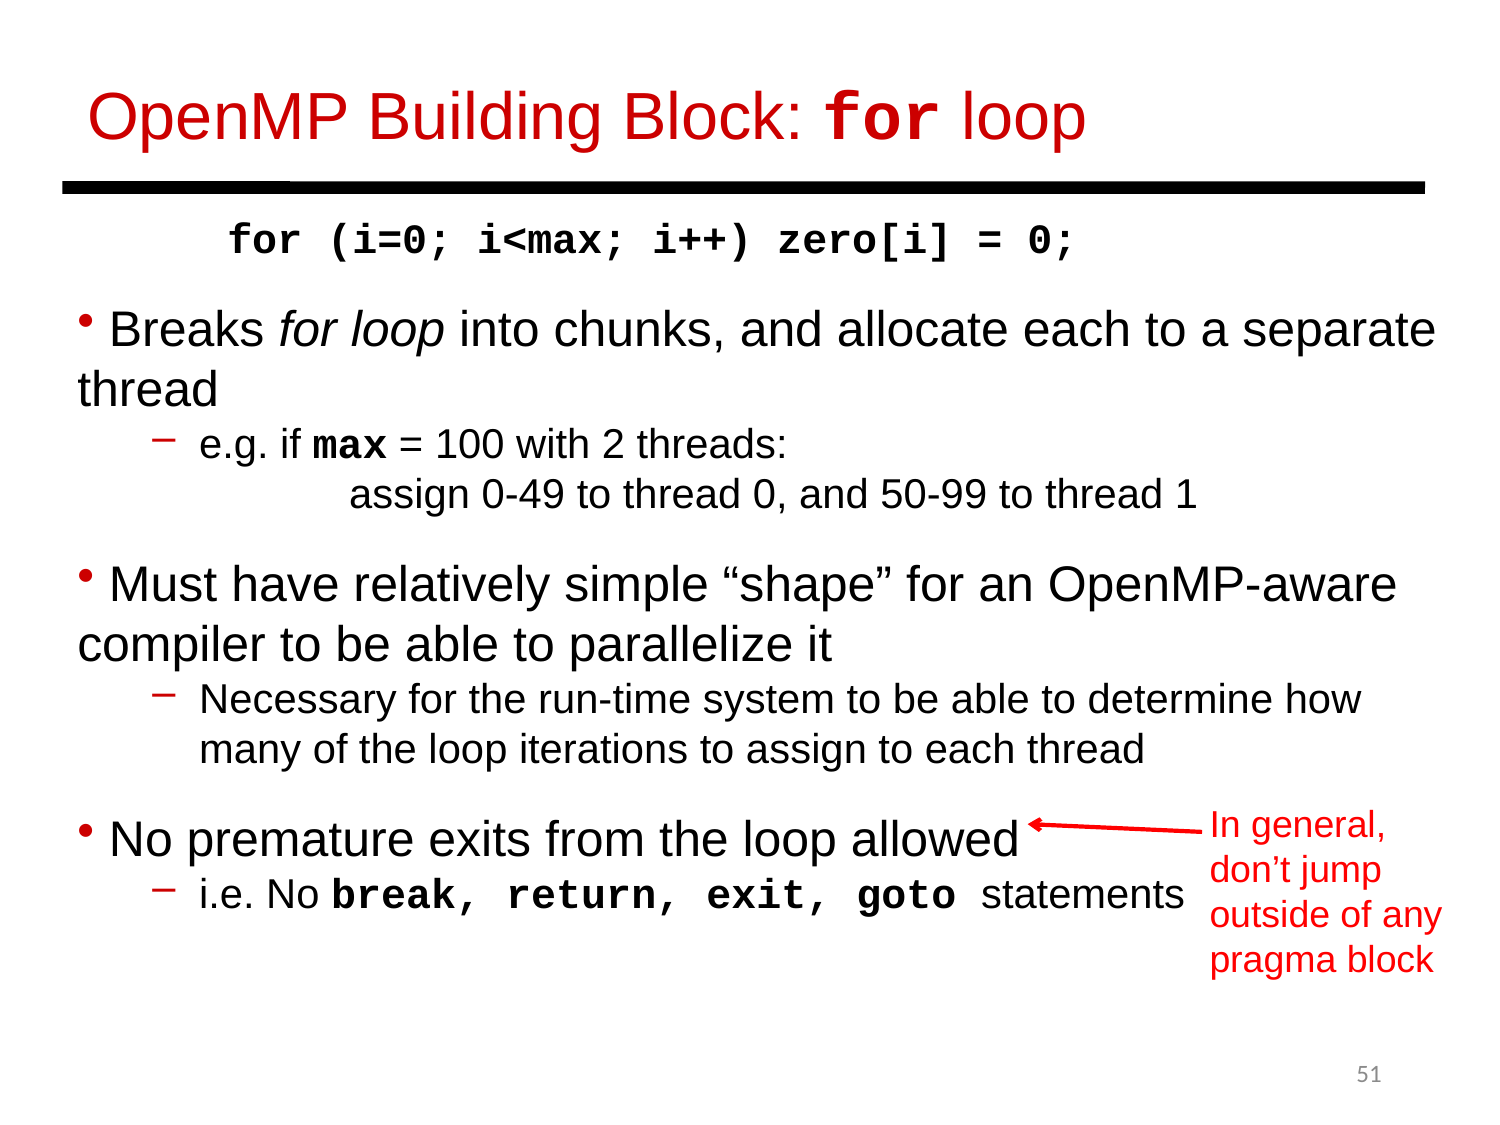

OpenMP Building Block: for loop

	for (i=0; i<max; i++) zero[i] = 0;

 Breaks for loop into chunks, and allocate each to a separate thread
e.g. if max = 100 with 2 threads:
	assign 0-49 to thread 0, and 50-99 to thread 1

 Must have relatively simple “shape” for an OpenMP-aware compiler to be able to parallelize it
Necessary for the run-time system to be able to determine how many of the loop iterations to assign to each thread

 No premature exits from the loop allowed
i.e. No break, return, exit, goto statements
In general, don’t jump outside of any pragma block
51